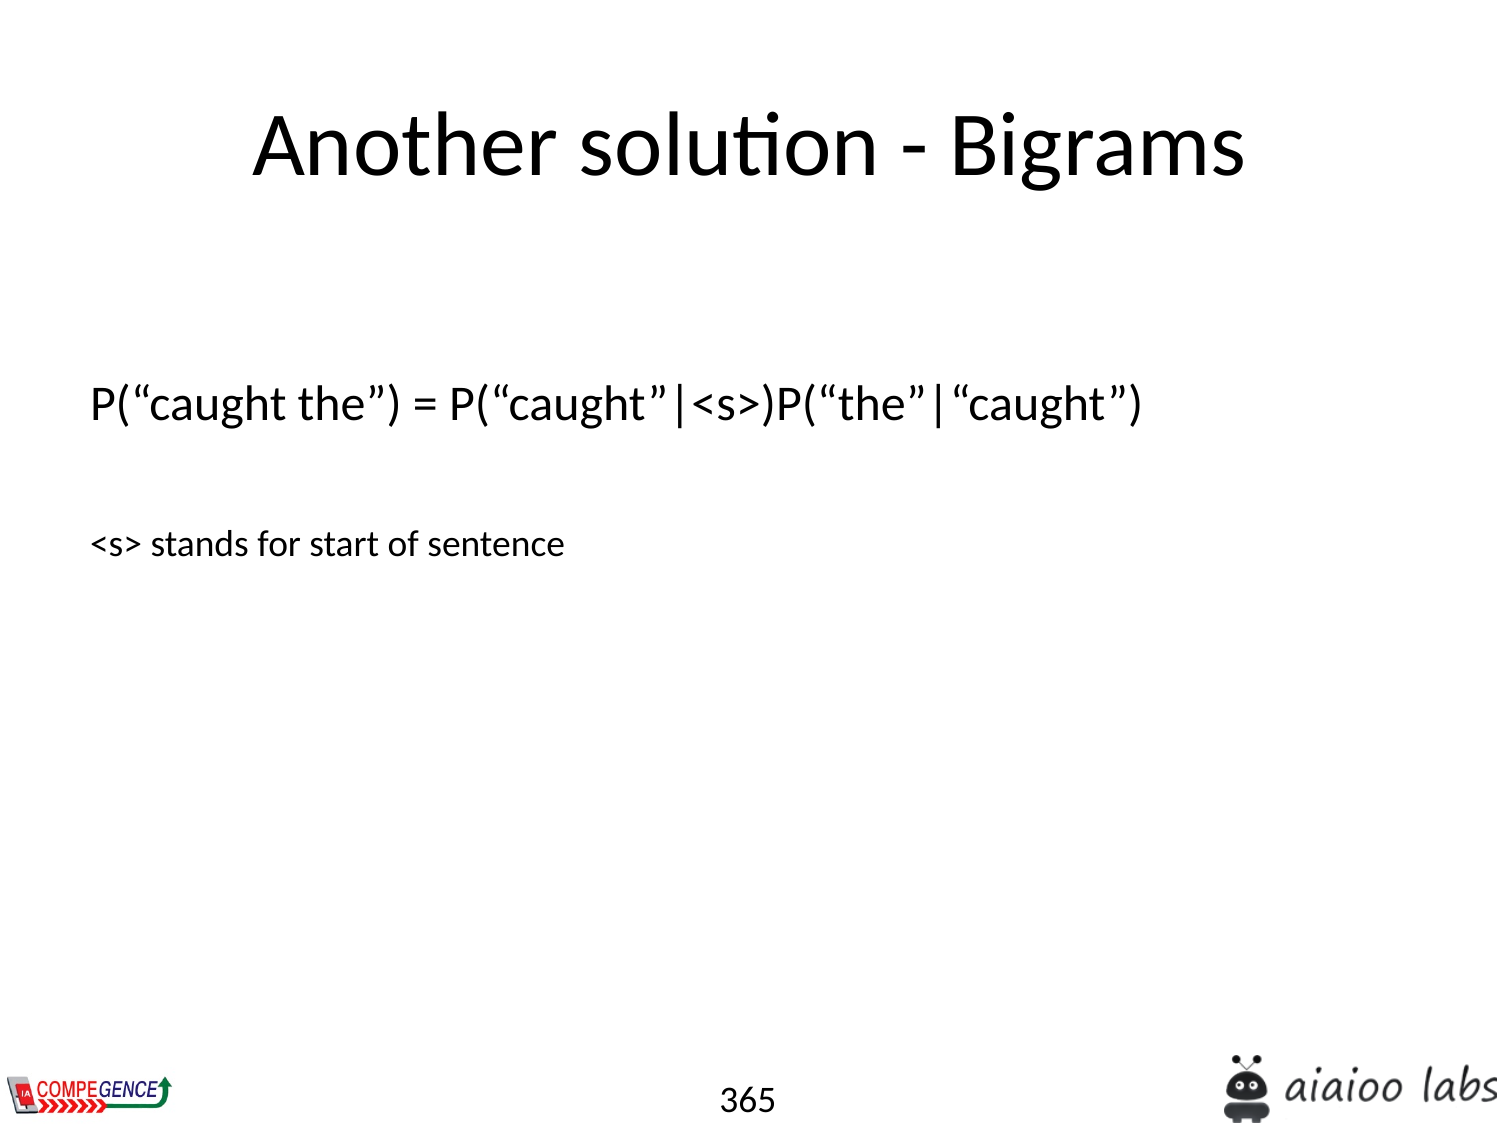

# Another solution - Bigrams

P(“caught the”) = P(“caught”|<s>)P(“the”|“caught”)

<s> stands for start of sentence